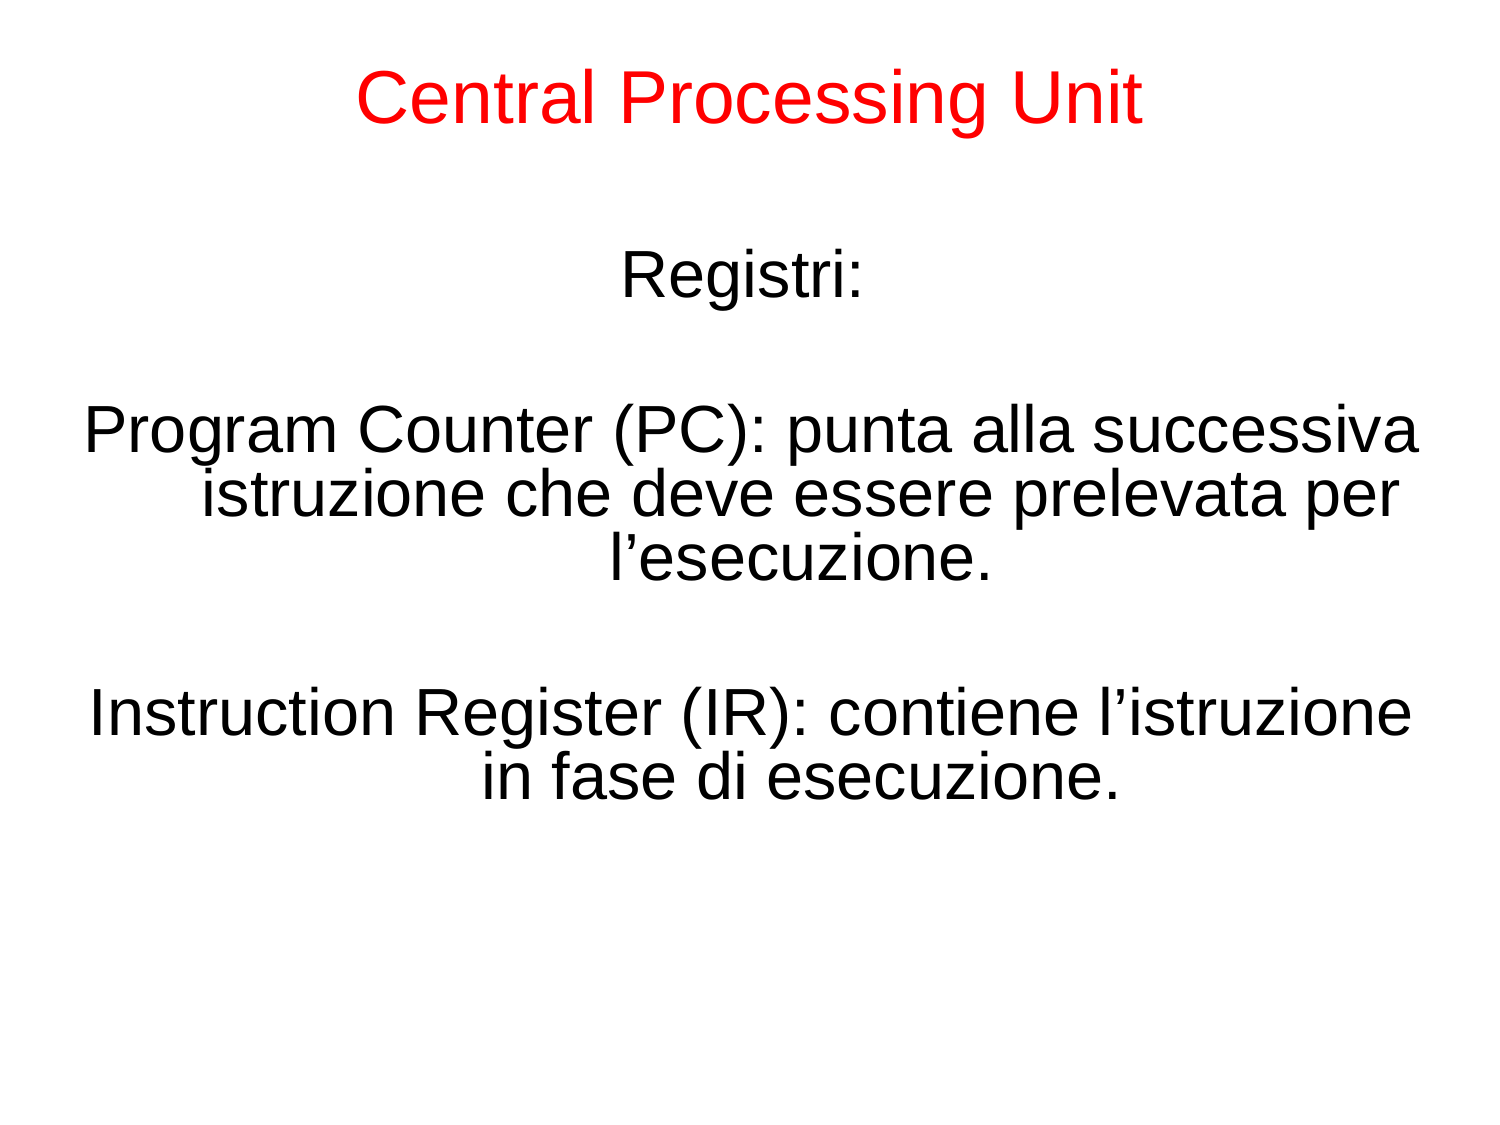

# Central Processing Unit
Registri:

Program Counter (PC): punta alla successiva istruzione che deve essere prelevata per l’esecuzione.

Instruction Register (IR): contiene l’istruzione in fase di esecuzione.